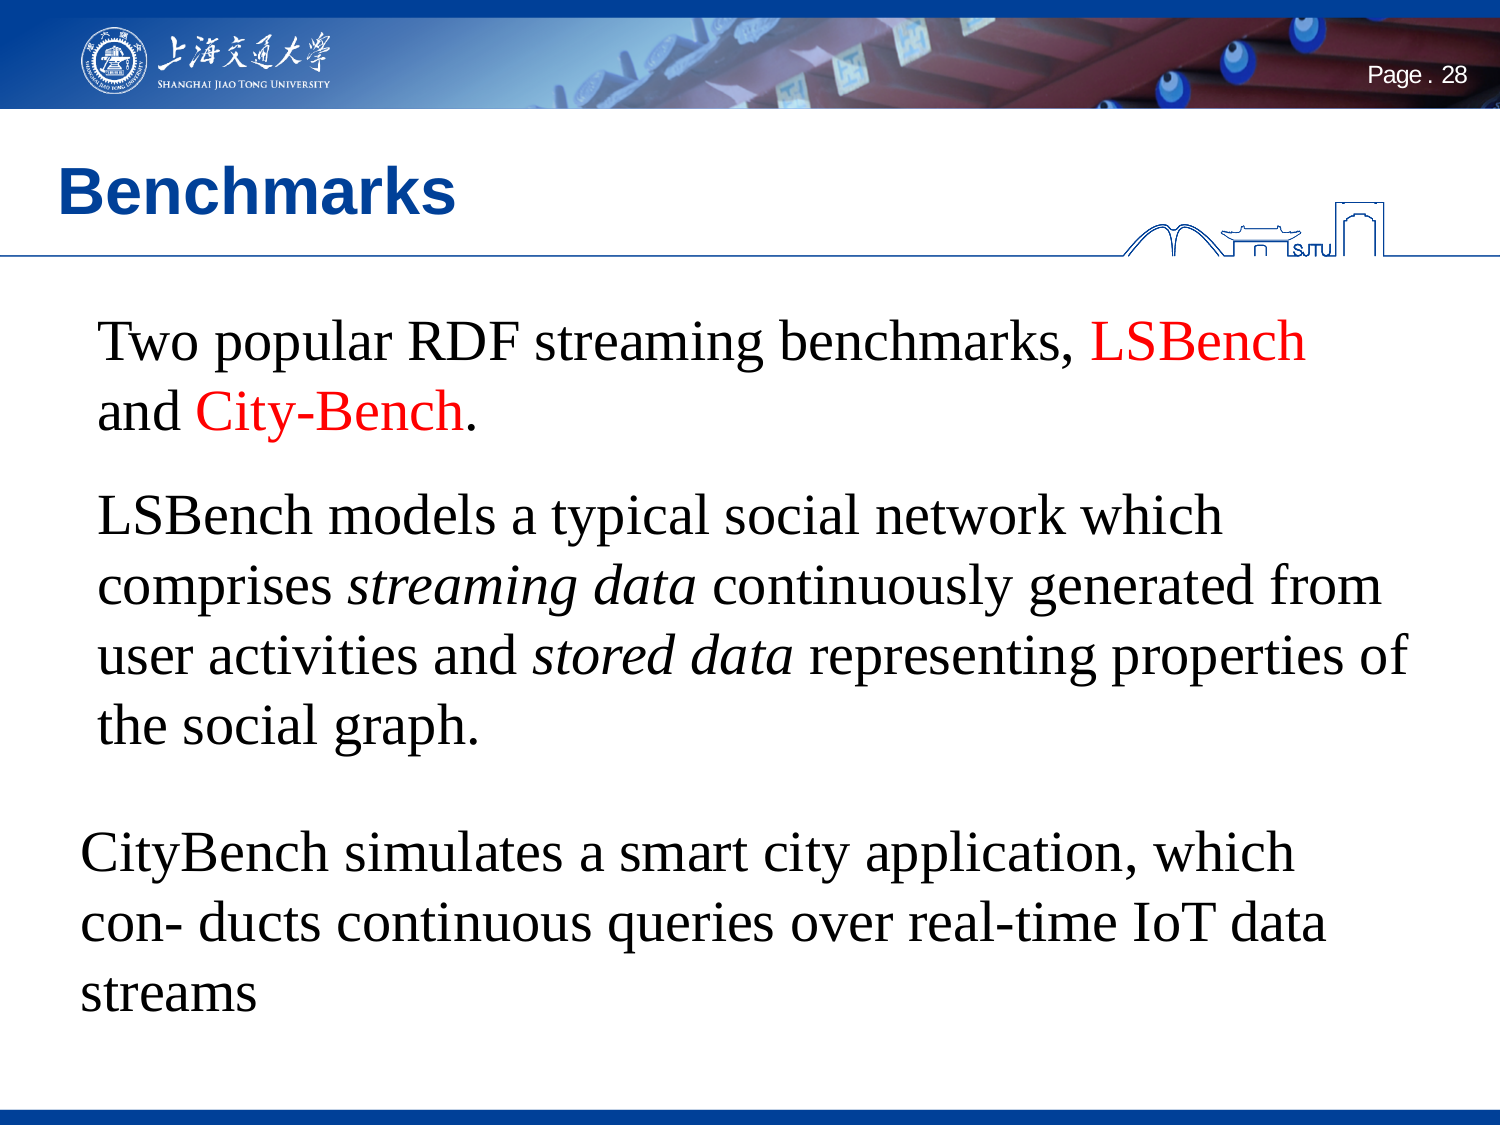

# Benchmarks
Two popular RDF streaming benchmarks, LSBench and City-Bench.
LSBench models a typical social network which comprises streaming data continuously generated from user activities and stored data representing properties of the social graph.

CityBench simulates a smart city application, which con- ducts continuous queries over real-time IoT data streams